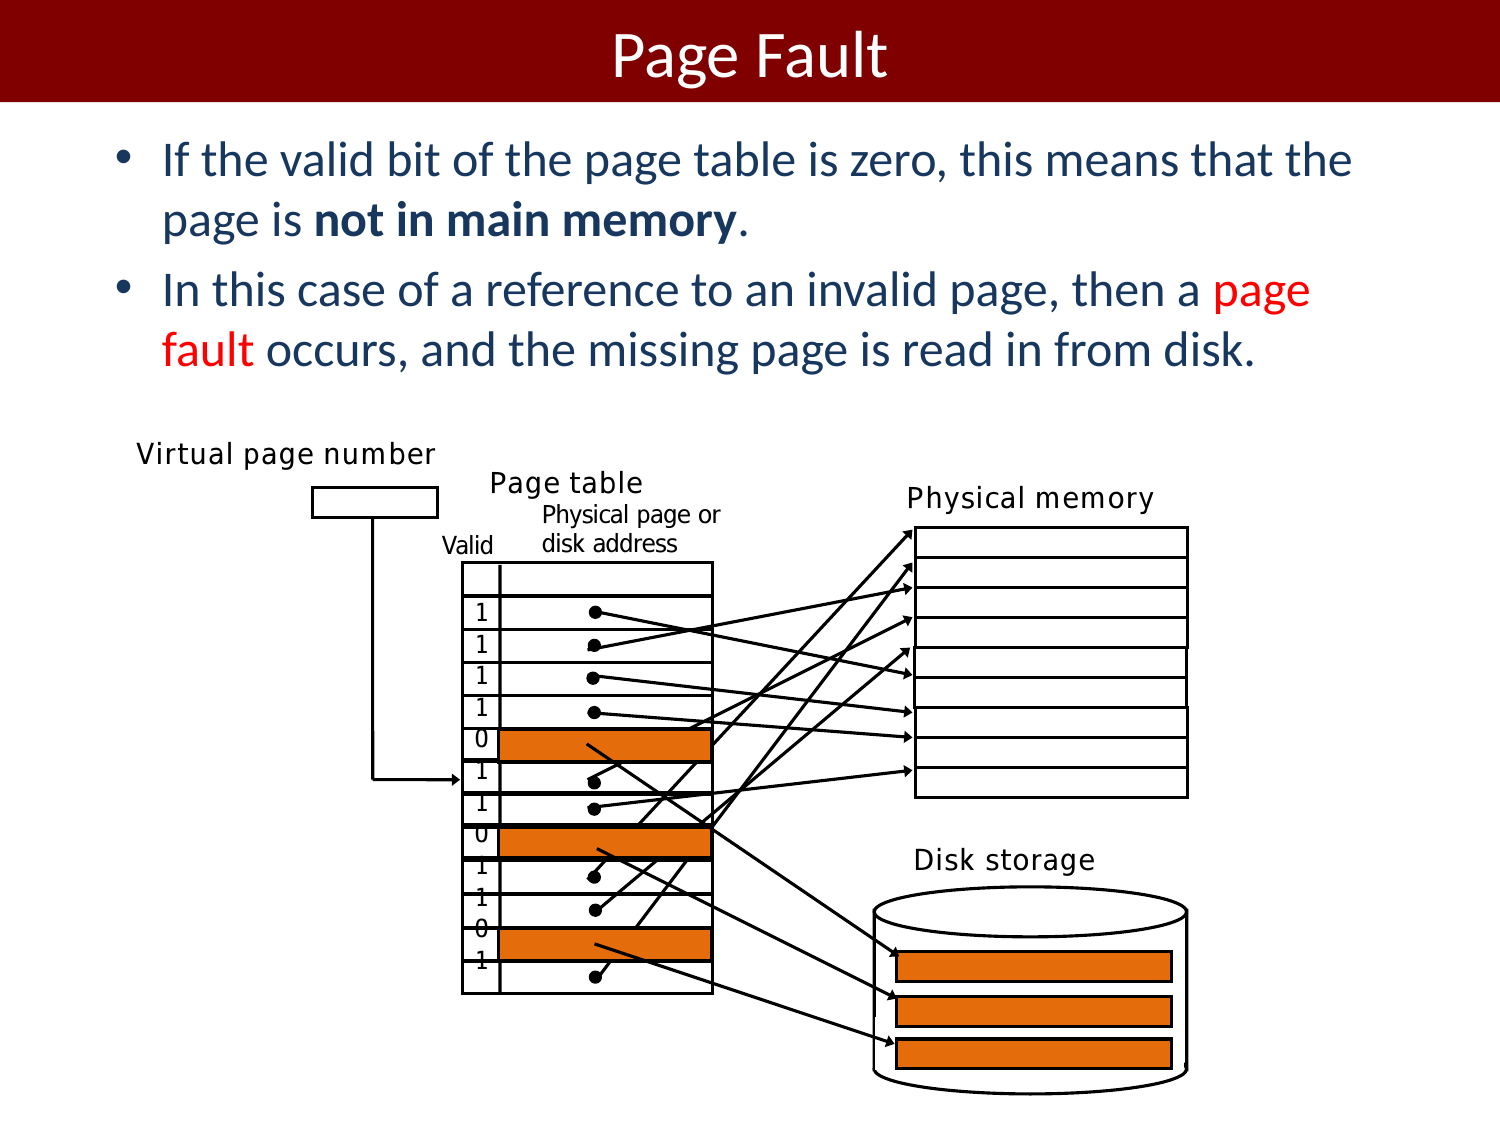

# Page Fault
If the valid bit of the page table is zero, this means that the page is not in main memory.
In this case of a reference to an invalid page, then a page fault occurs, and the missing page is read in from disk.
Virtual page number
Page table
Physical memory

Physical page or
disk address

Valid

1
1
1
1
0
1
1
0
1
1
0
1

Disk storage